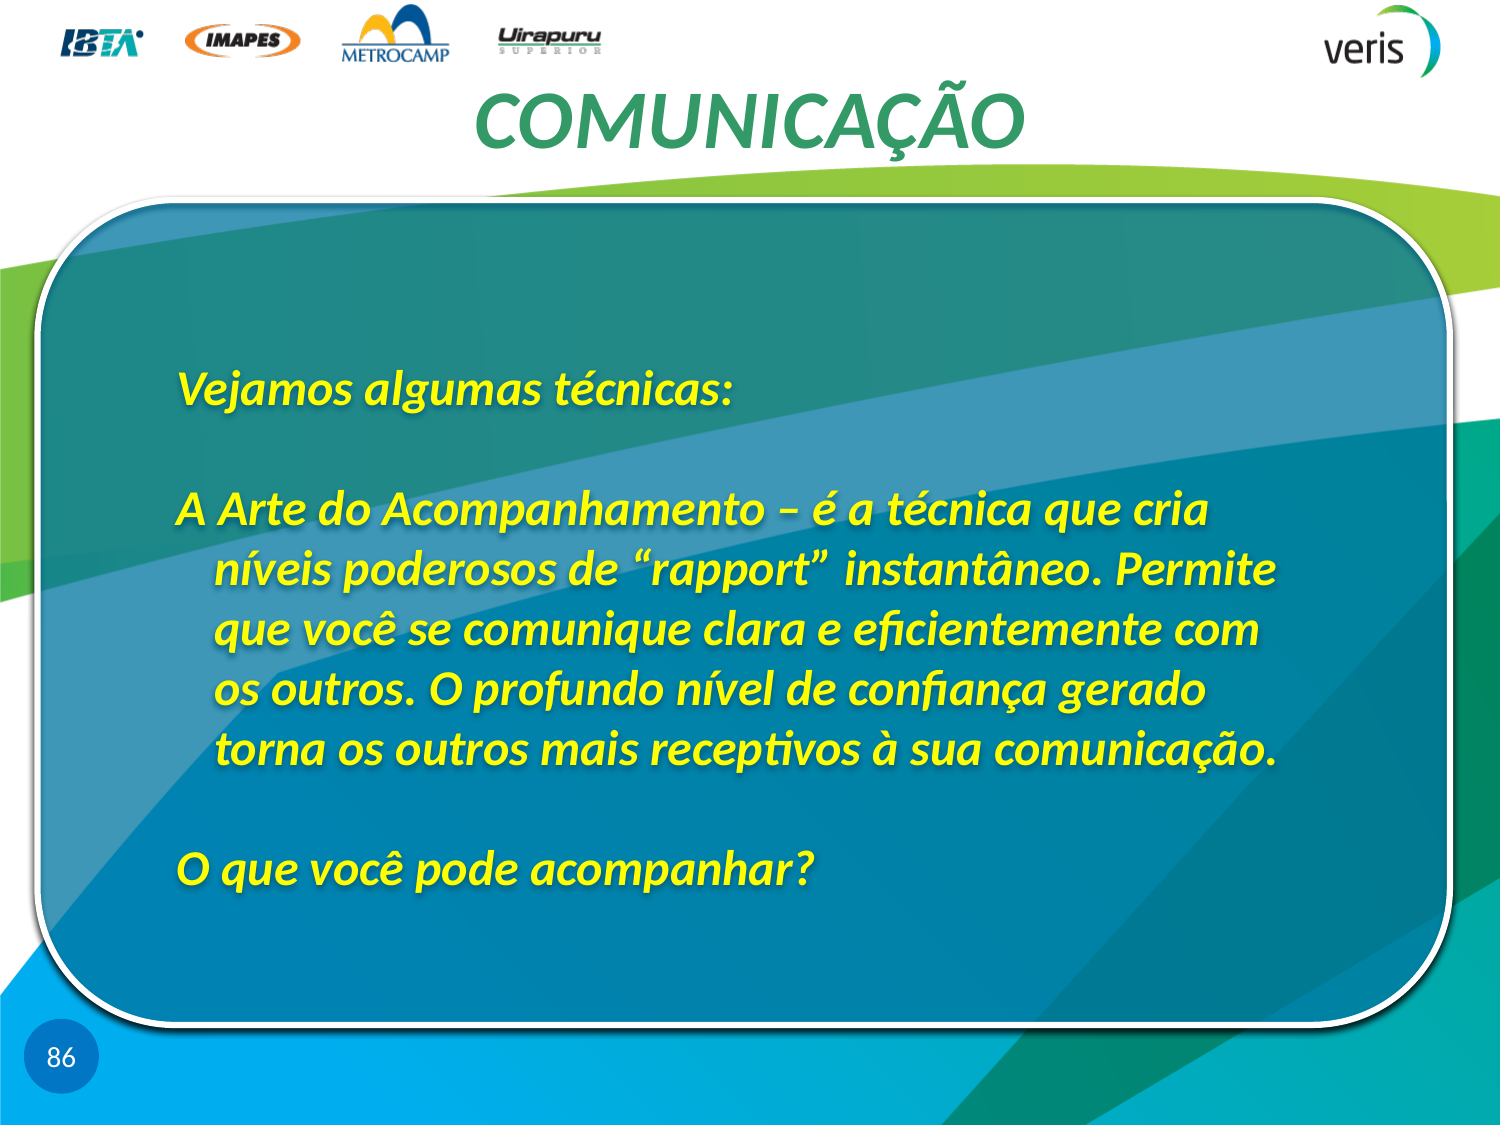

# COMUNICAÇÃO
Vejamos algumas técnicas:

A Arte do Acompanhamento – é a técnica que cria níveis poderosos de “rapport” instantâneo. Permite que você se comunique clara e eficientemente com os outros. O profundo nível de confiança gerado torna os outros mais receptivos à sua comunicação.

O que você pode acompanhar?

86